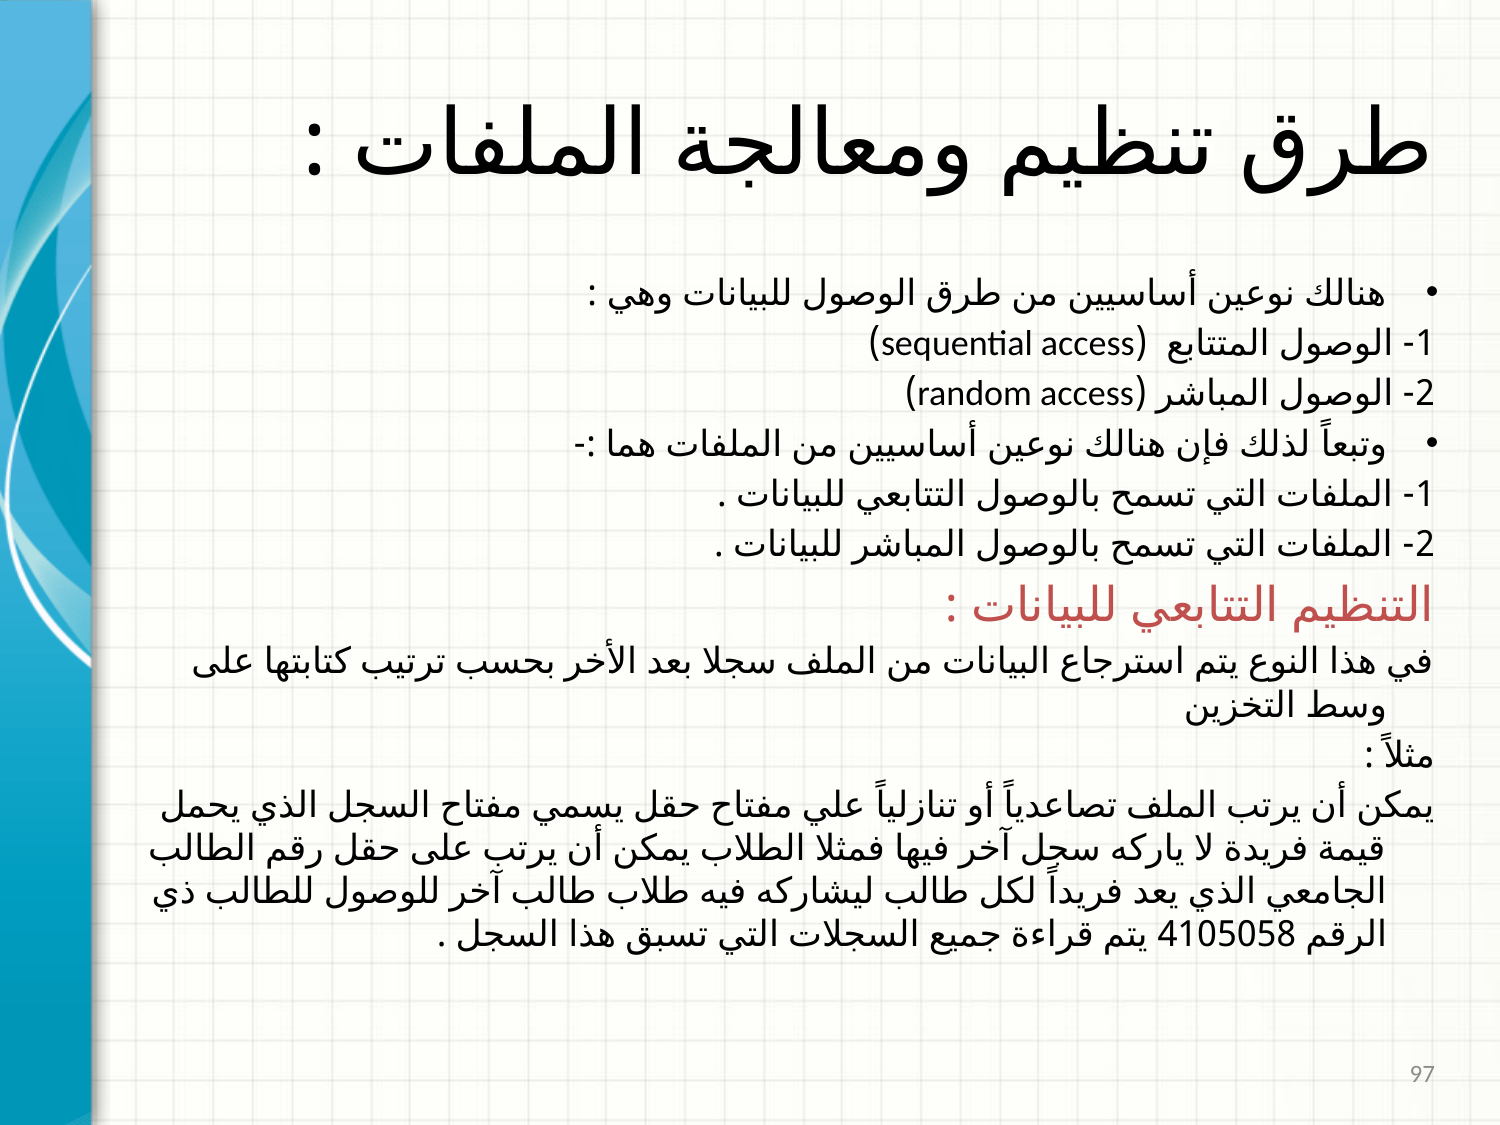

# طرق تنظيم ومعالجة الملفات :
هنالك نوعين أساسيين من طرق الوصول للبيانات وهي :
1- الوصول المتتابع  (sequential access)
2- الوصول المباشر (random access)
وتبعاً لذلك فإن هنالك نوعين أساسيين من الملفات هما :-
1- الملفات التي تسمح بالوصول التتابعي للبيانات .
2- الملفات التي تسمح بالوصول المباشر للبيانات .
التنظيم التتابعي للبيانات :
في هذا النوع يتم استرجاع البيانات من الملف سجلا بعد الأخر بحسب ترتيب كتابتها على وسط التخزين
مثلاً :
يمكن أن يرتب الملف تصاعدياً أو تنازلياً علي مفتاح حقل يسمي مفتاح السجل الذي يحمل قيمة فريدة لا ياركه سجل آخر فيها فمثلا الطلاب يمكن أن يرتب على حقل رقم الطالب الجامعي الذي يعد فريداً لكل طالب ليشاركه فيه طلاب طالب آخر للوصول للطالب ذي الرقم 4105058 يتم قراءة جميع السجلات التي تسبق هذا السجل .
97